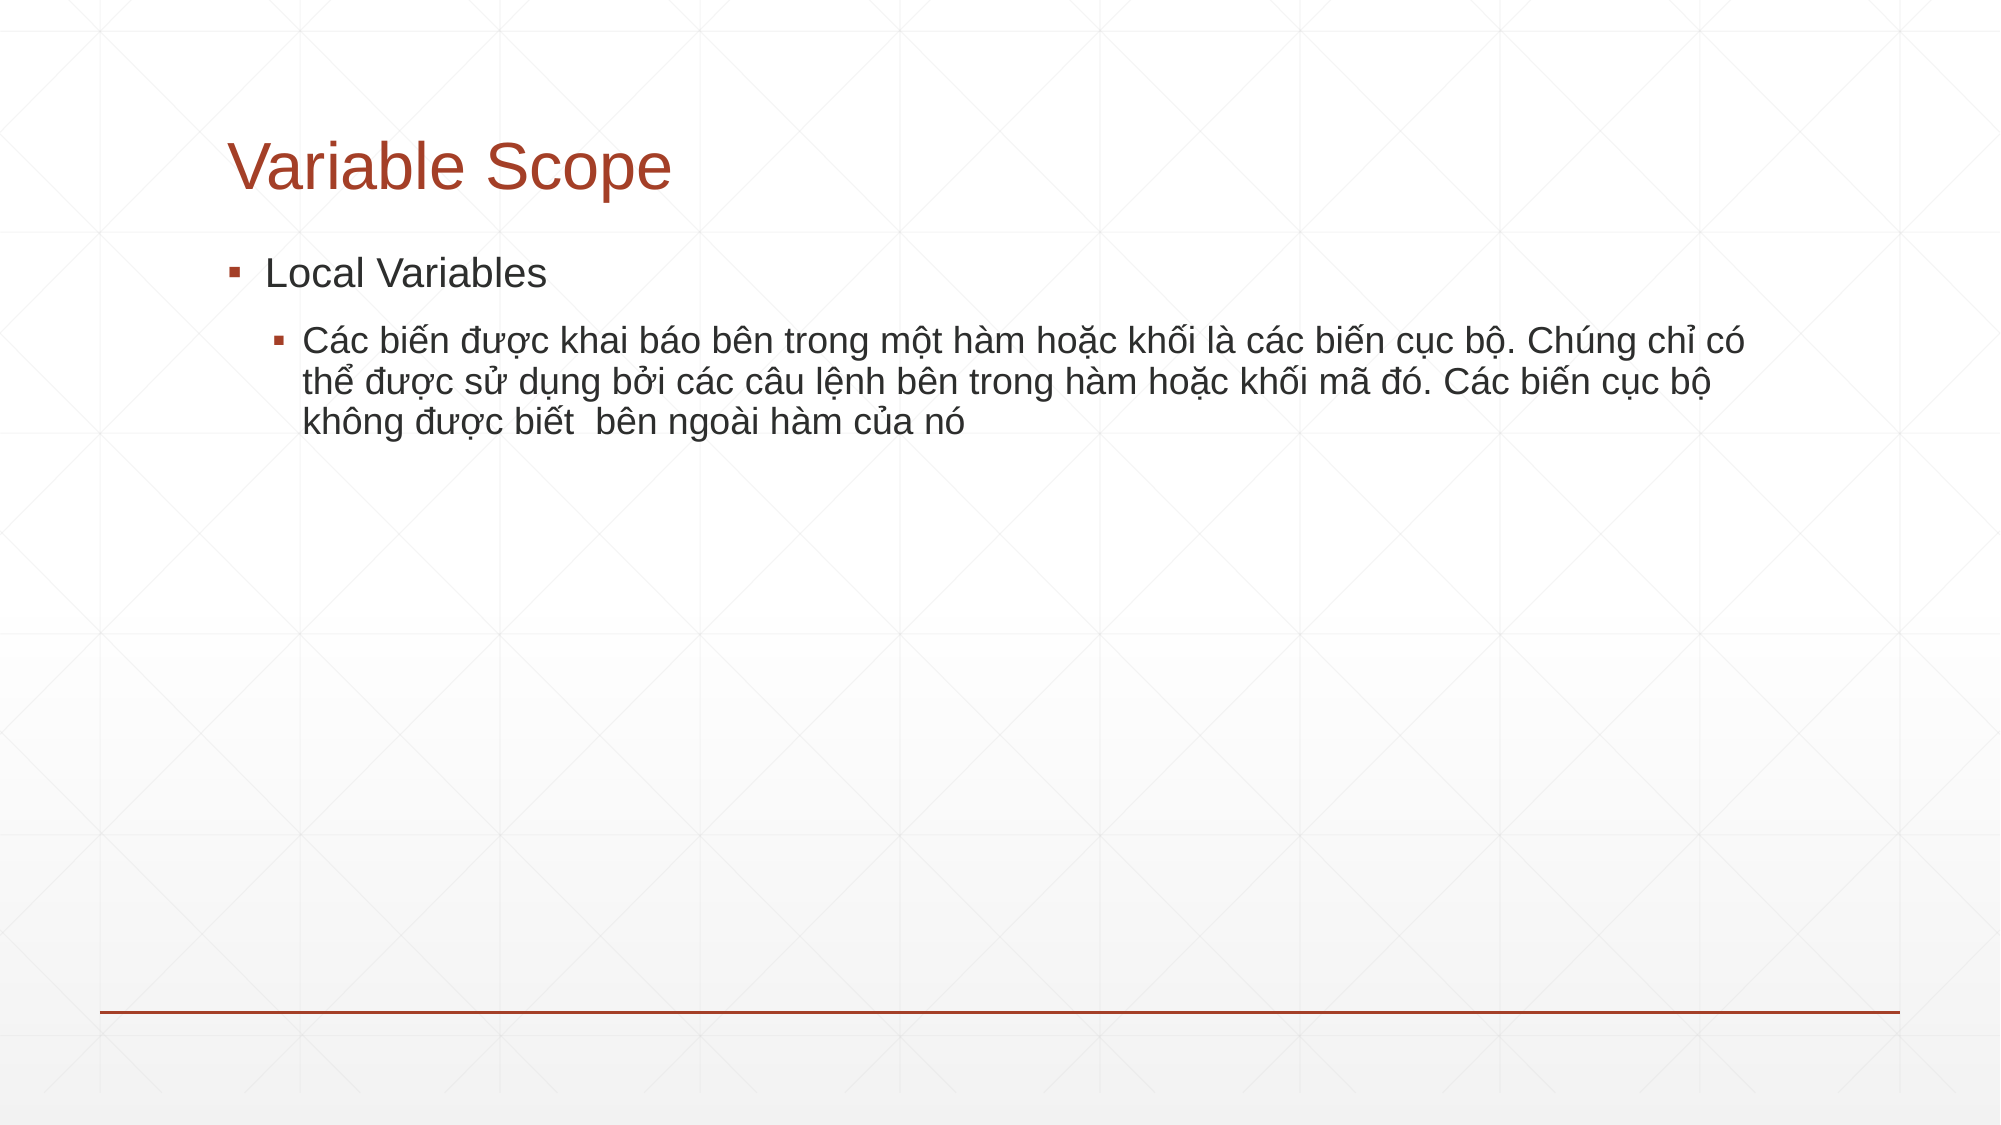

# Variable Scope
Local Variables
Các biến được khai báo bên trong một hàm hoặc khối là các biến cục bộ. Chúng chỉ có thể được sử dụng bởi các câu lệnh bên trong hàm hoặc khối mã đó. Các biến cục bộ không được biết  bên ngoài hàm của nó